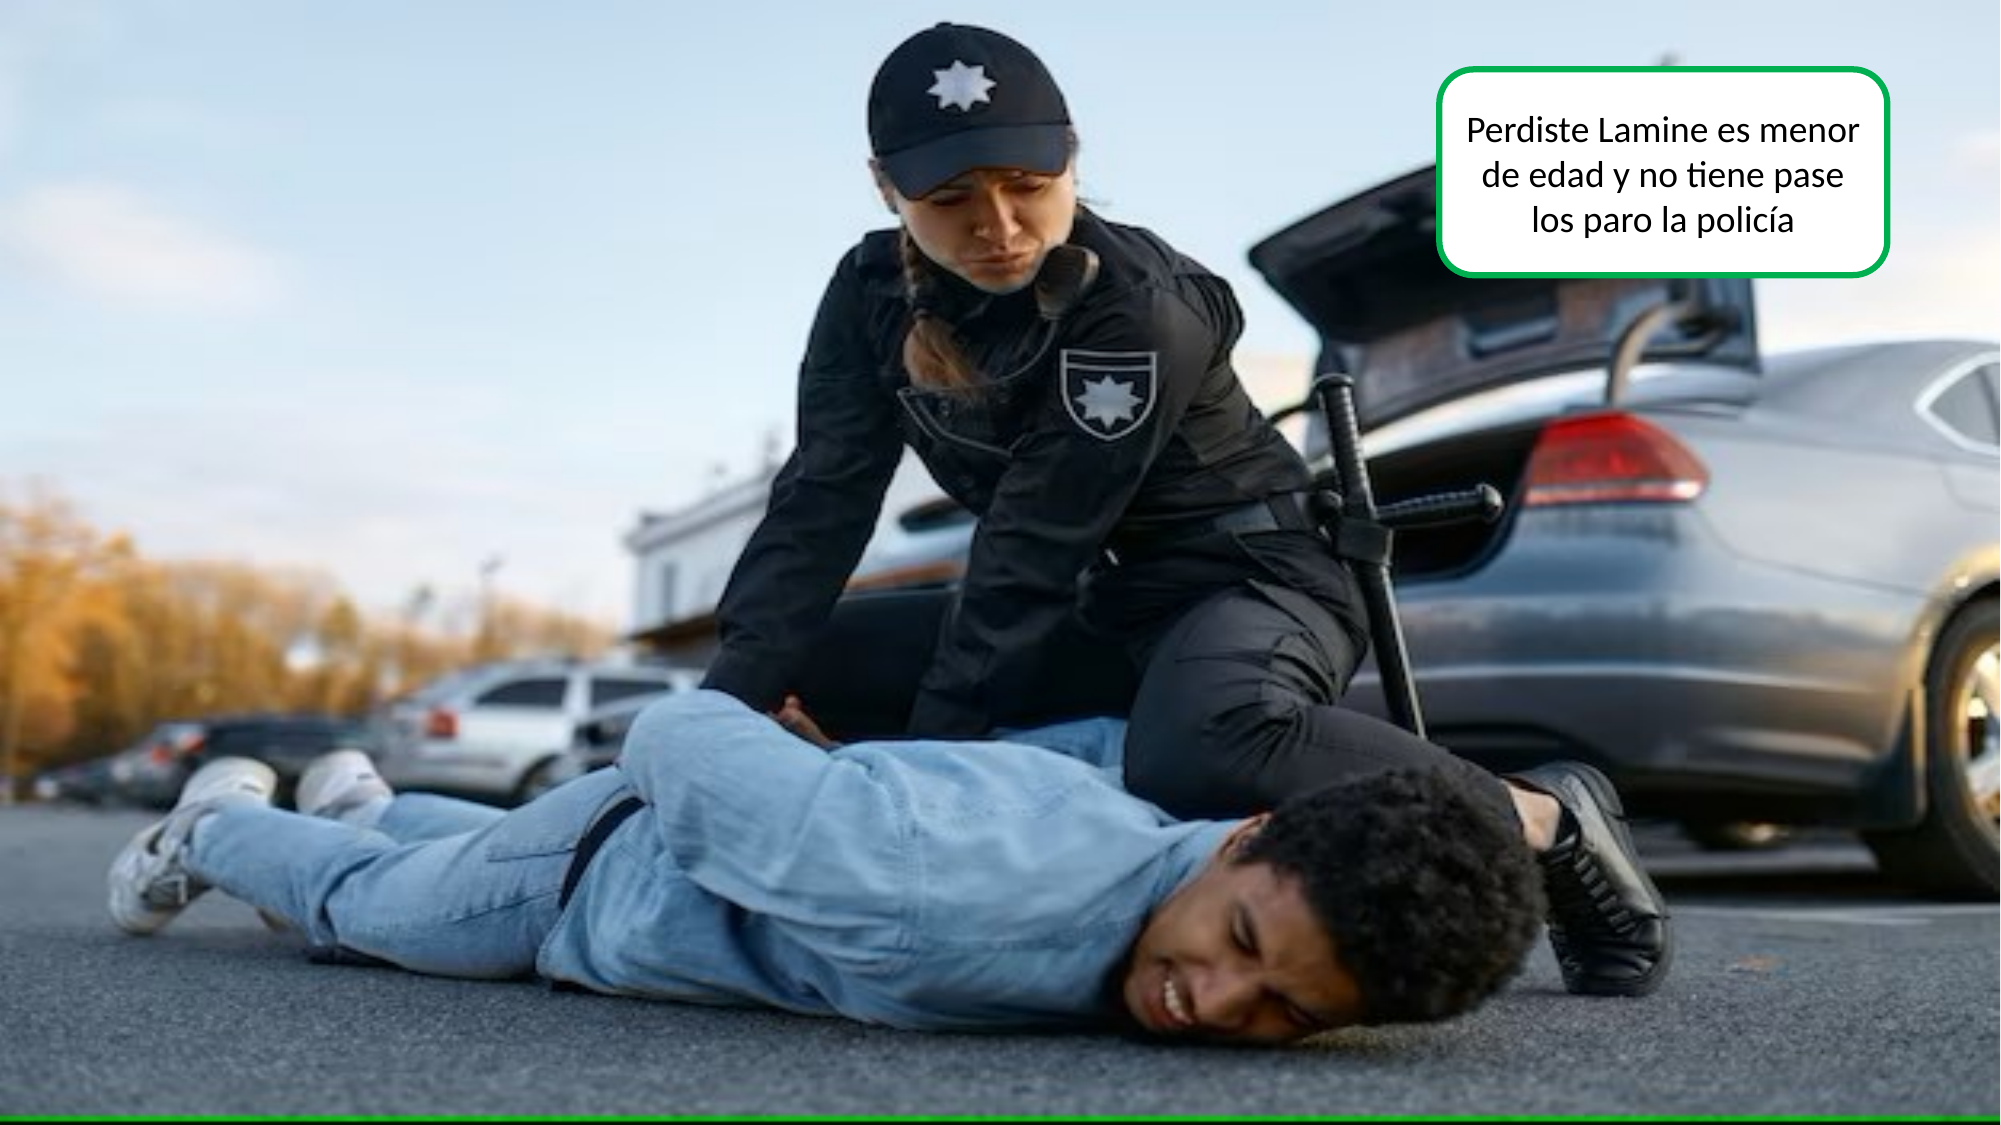

Perdiste Lamine es menor de edad y no tiene pase los paro la policía